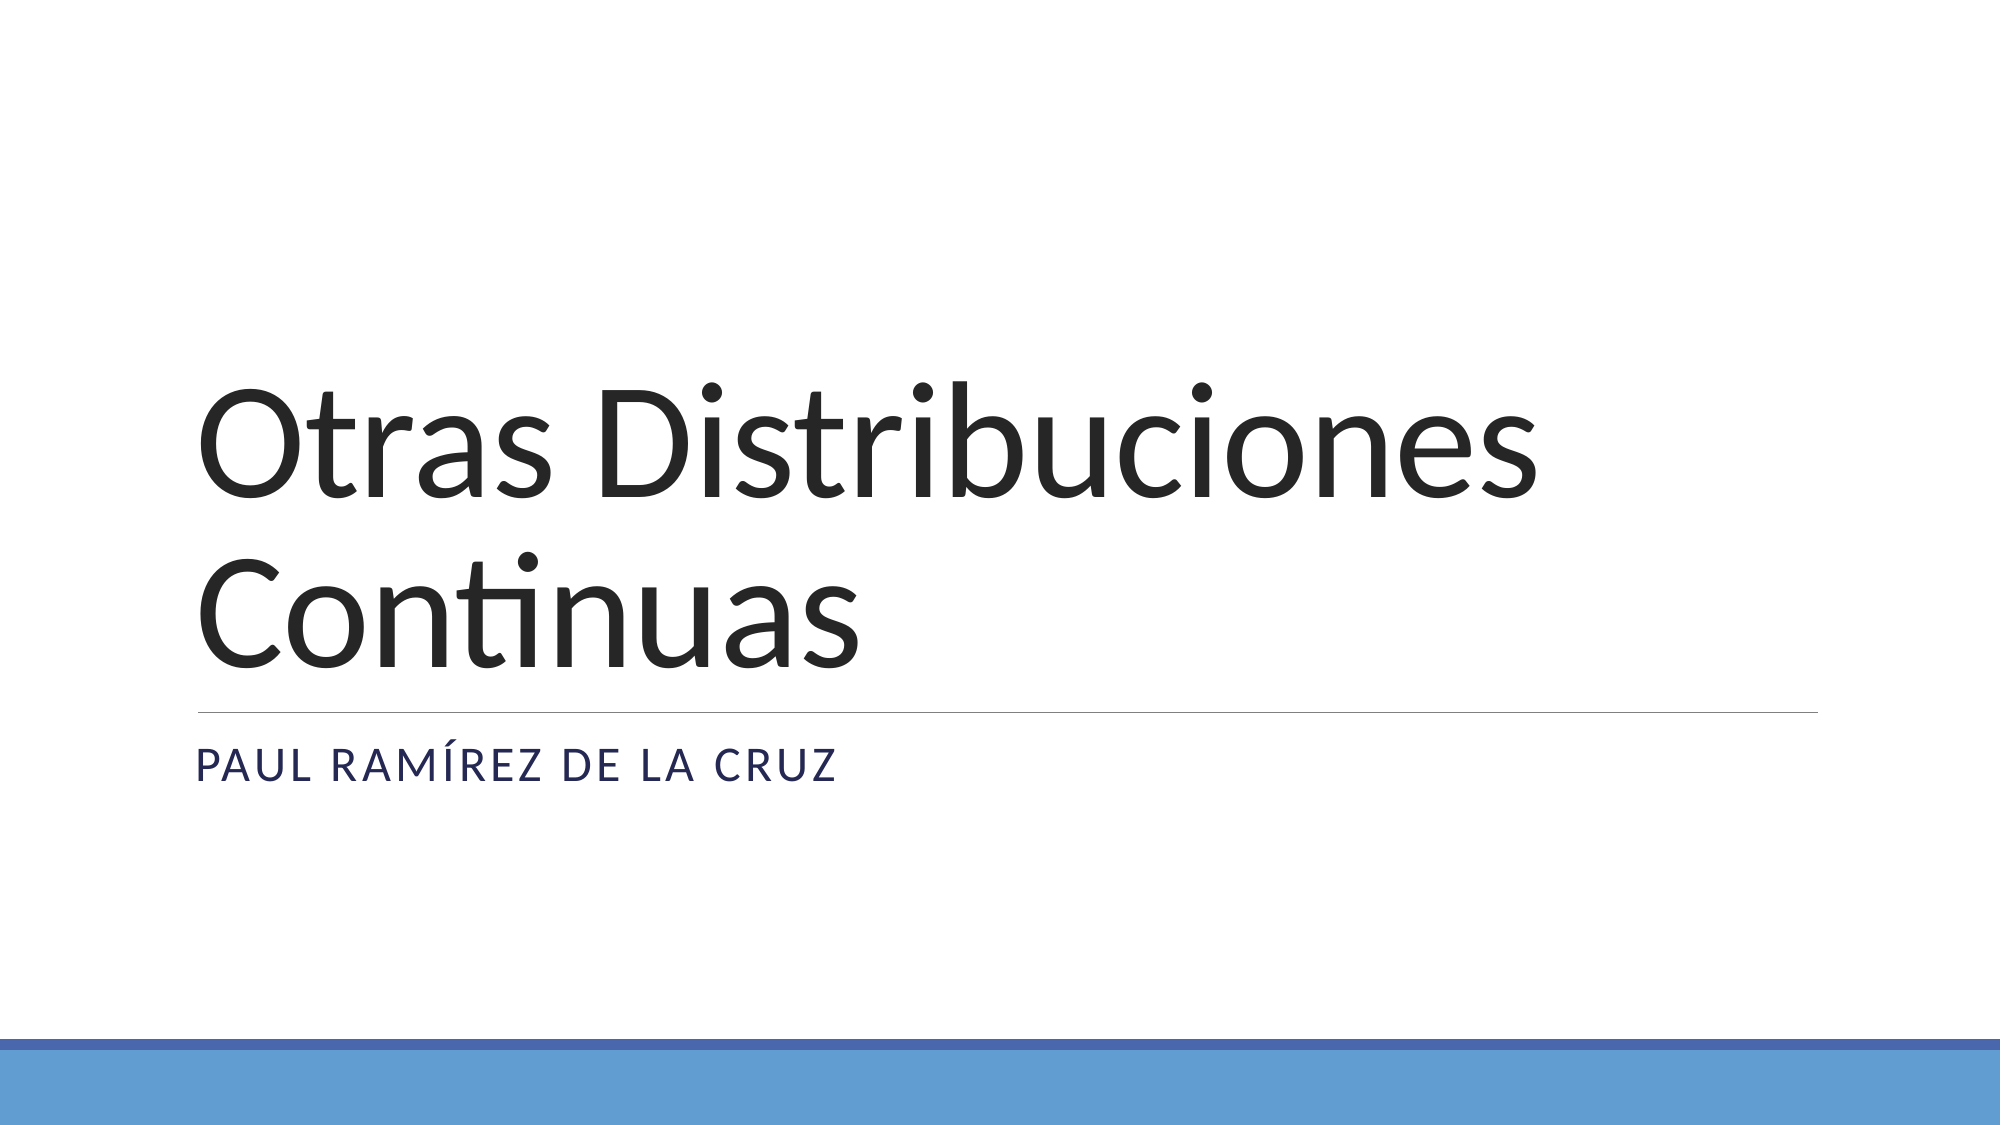

# Otras Distribuciones Continuas
Paul Ramírez De la Cruz